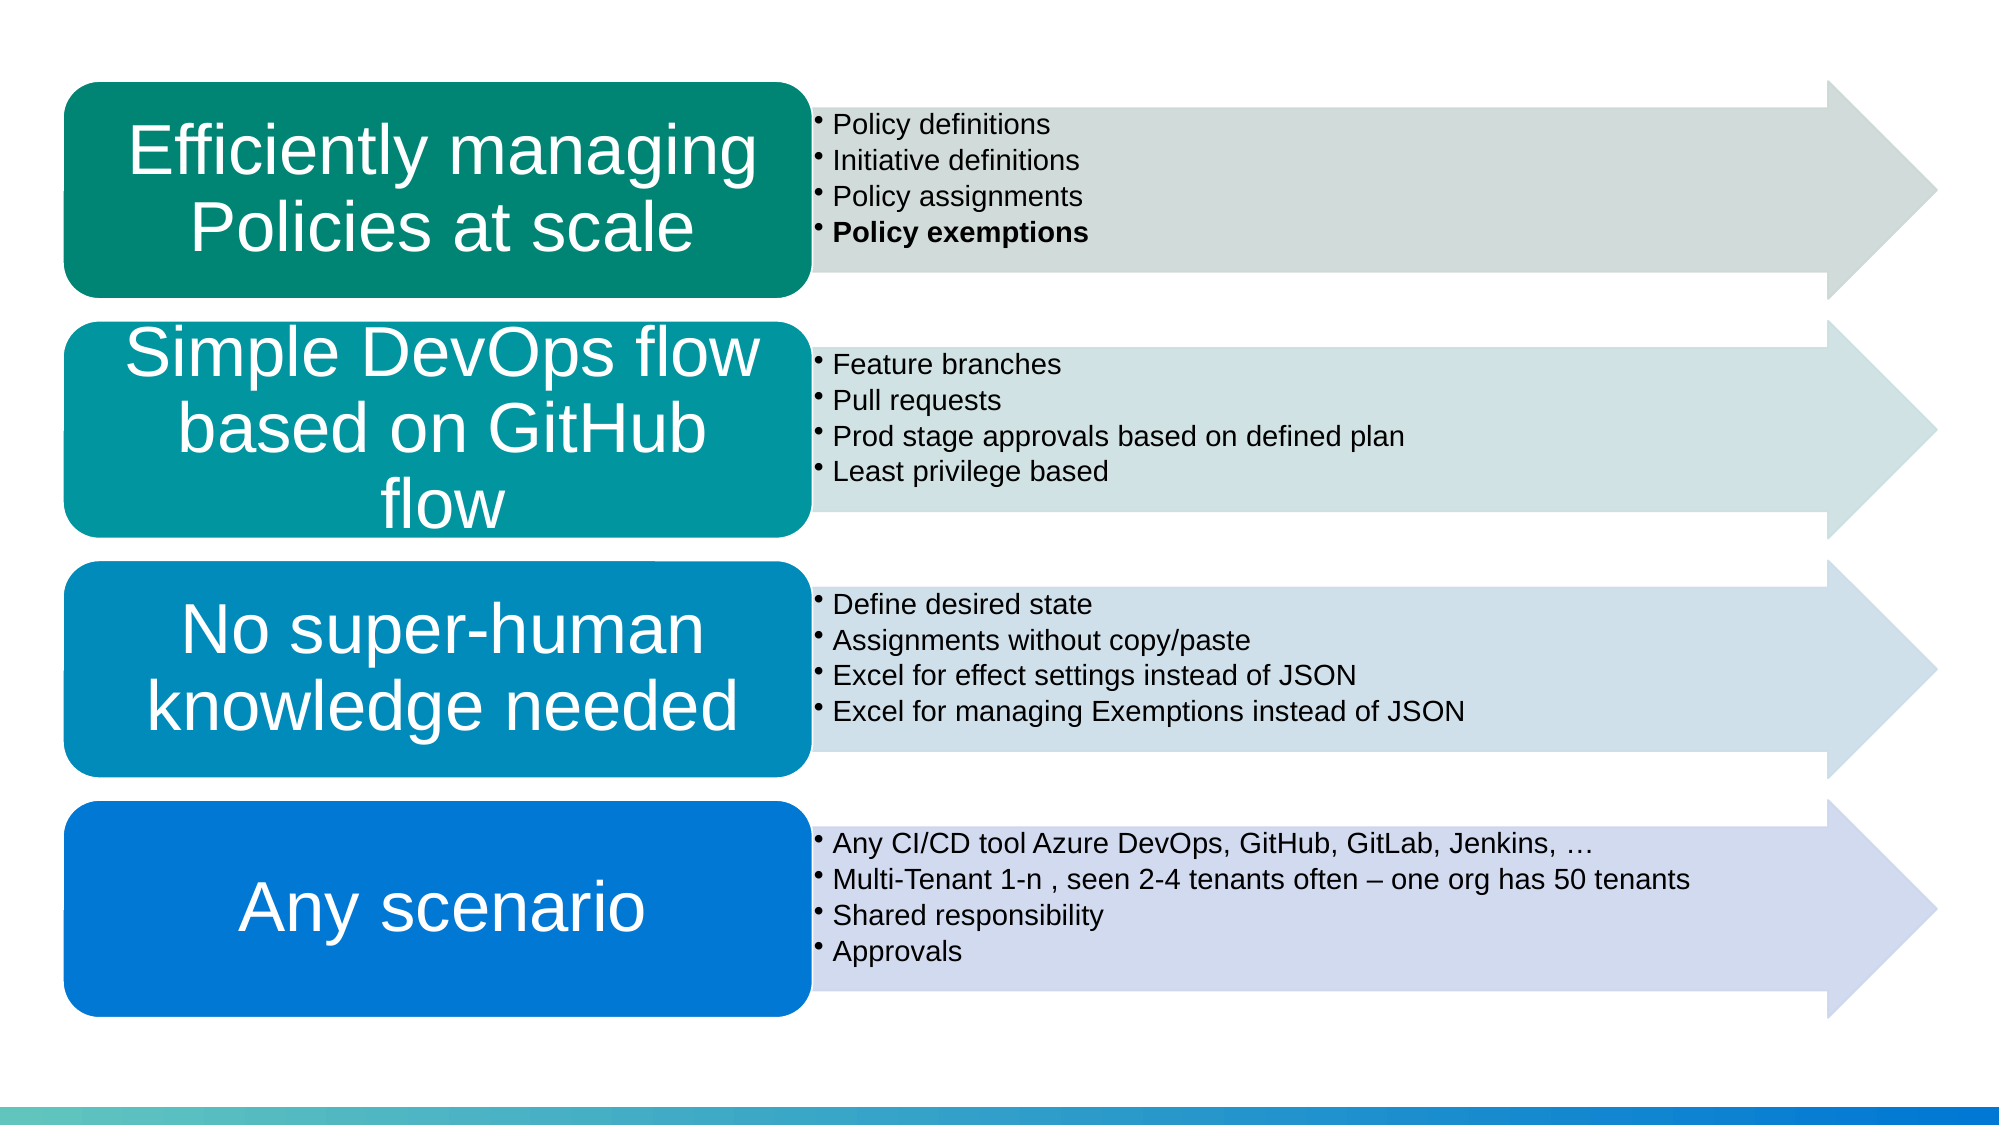

Policy definitions
Initiative definitions
Policy assignments
Policy exemptions
Efficiently managing Policies at scale
Feature branches
Pull requests
Prod stage approvals based on defined plan
Least privilege based
Simple DevOps flow based on GitHub flow
Define desired state
Assignments without copy/paste
Excel for effect settings instead of JSON
Excel for managing Exemptions instead of JSON
No super-human knowledge needed
Any CI/CD tool Azure DevOps, GitHub, GitLab, Jenkins, …
Multi-Tenant 1-n , seen 2-4 tenants often – one org has 50 tenants
Shared responsibility
Approvals
Any scenario